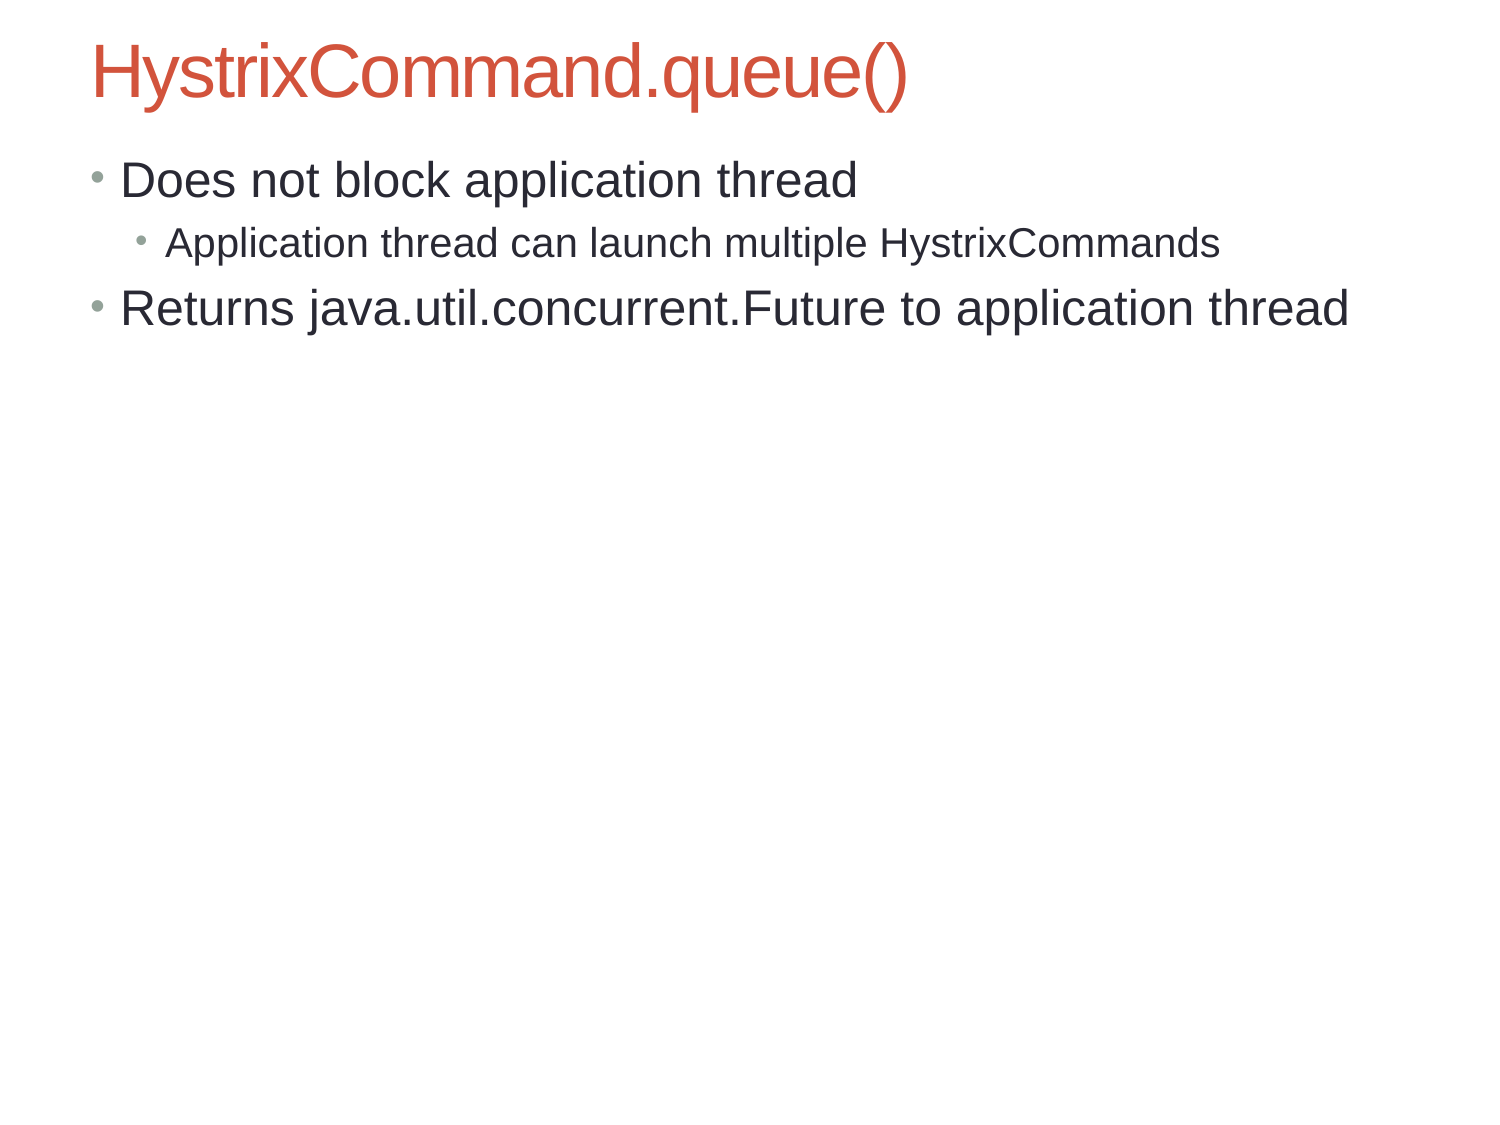

# HystrixCommand.queue()
Does not block application thread
Application thread can launch multiple HystrixCommands
Returns java.util.concurrent.Future to application thread